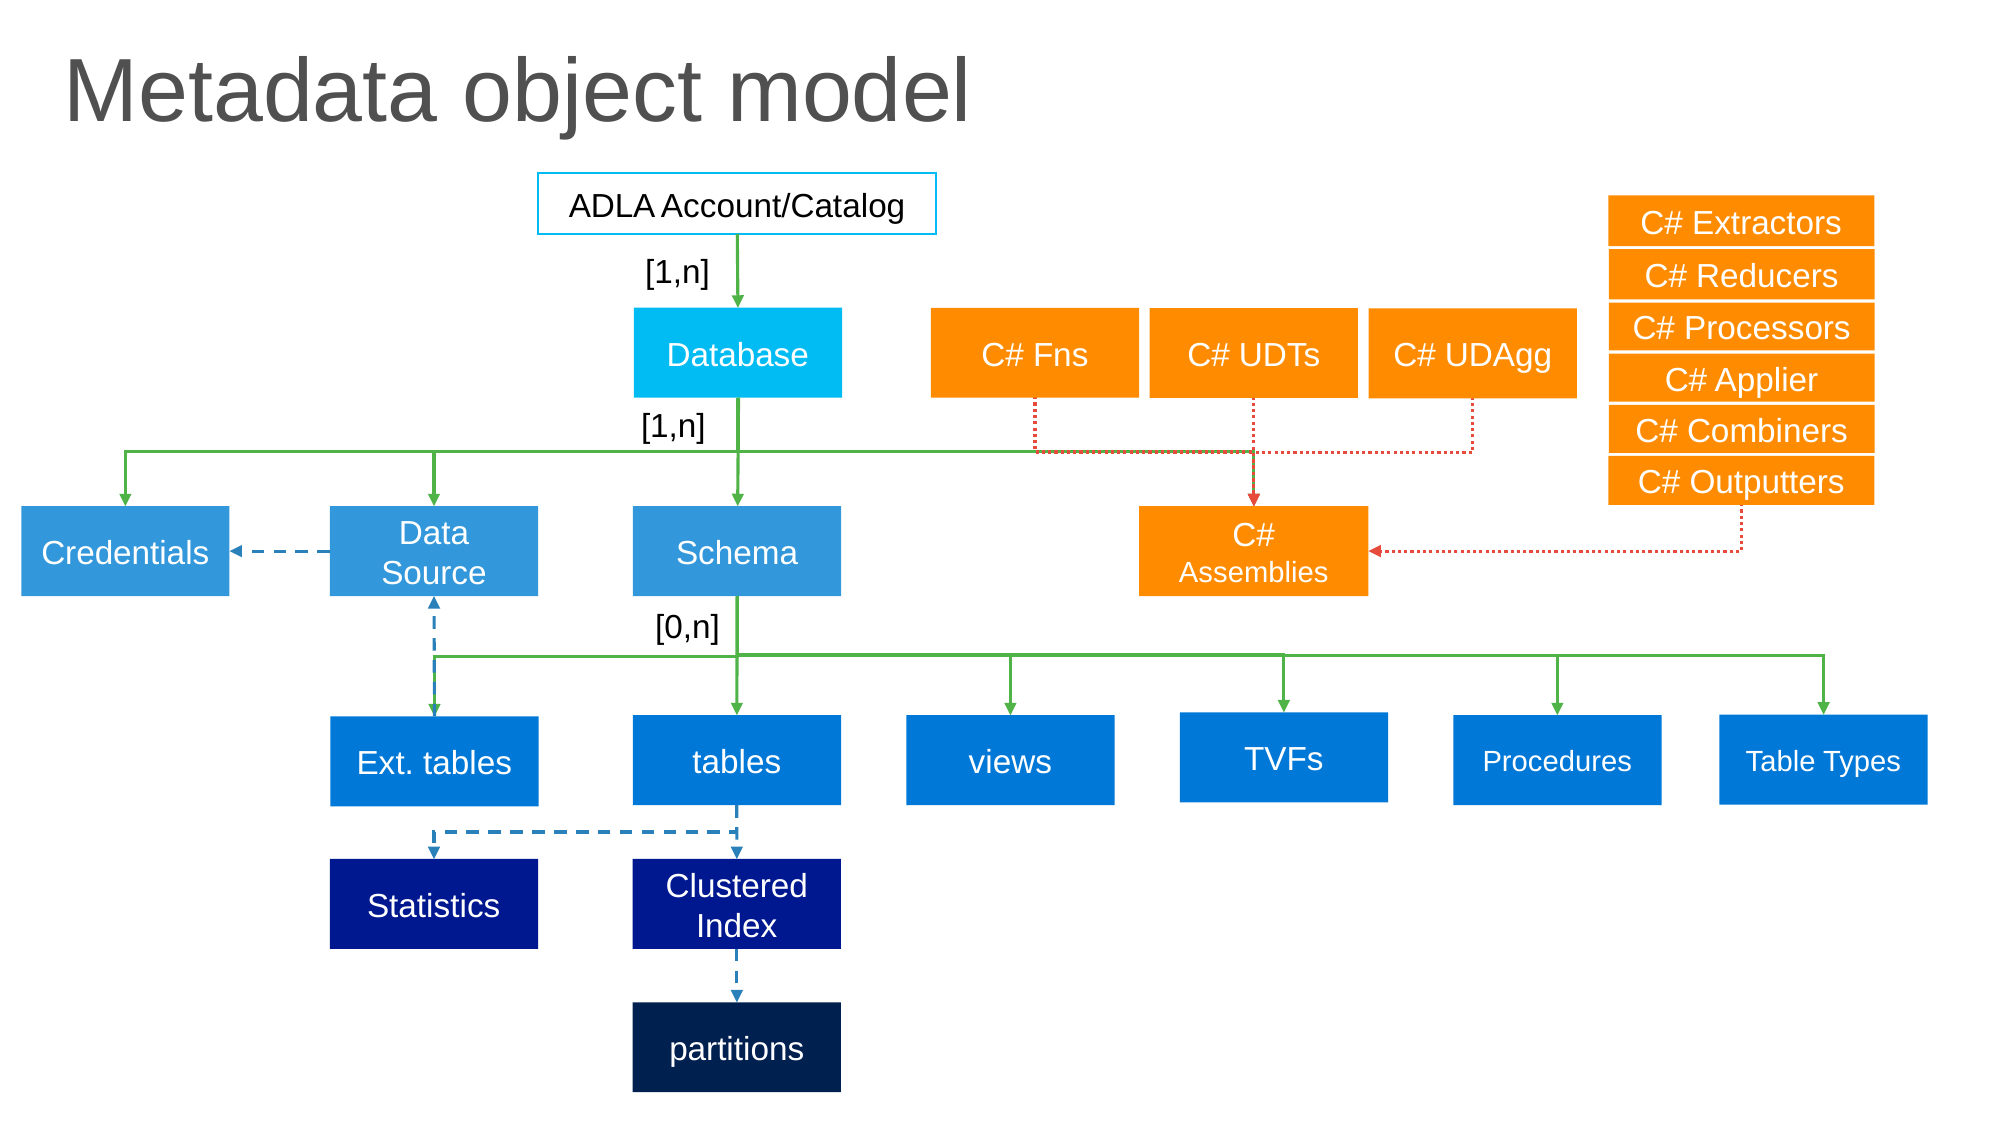

# Metadata object model
ADLA Account/Catalog
C# Extractors
[1,n]
C# Reducers
C# Processors
Database
C# Fns
C# UDTs
C# UDAgg
C# Applier
[1,n]
C# Combiners
C# Outputters
Credentials
Data Source
Schema
C# Assemblies
[0,n]
TVFs
Table Types
tables
views
Procedures
Ext. tables
Statistics
Clustered
Index
partitions